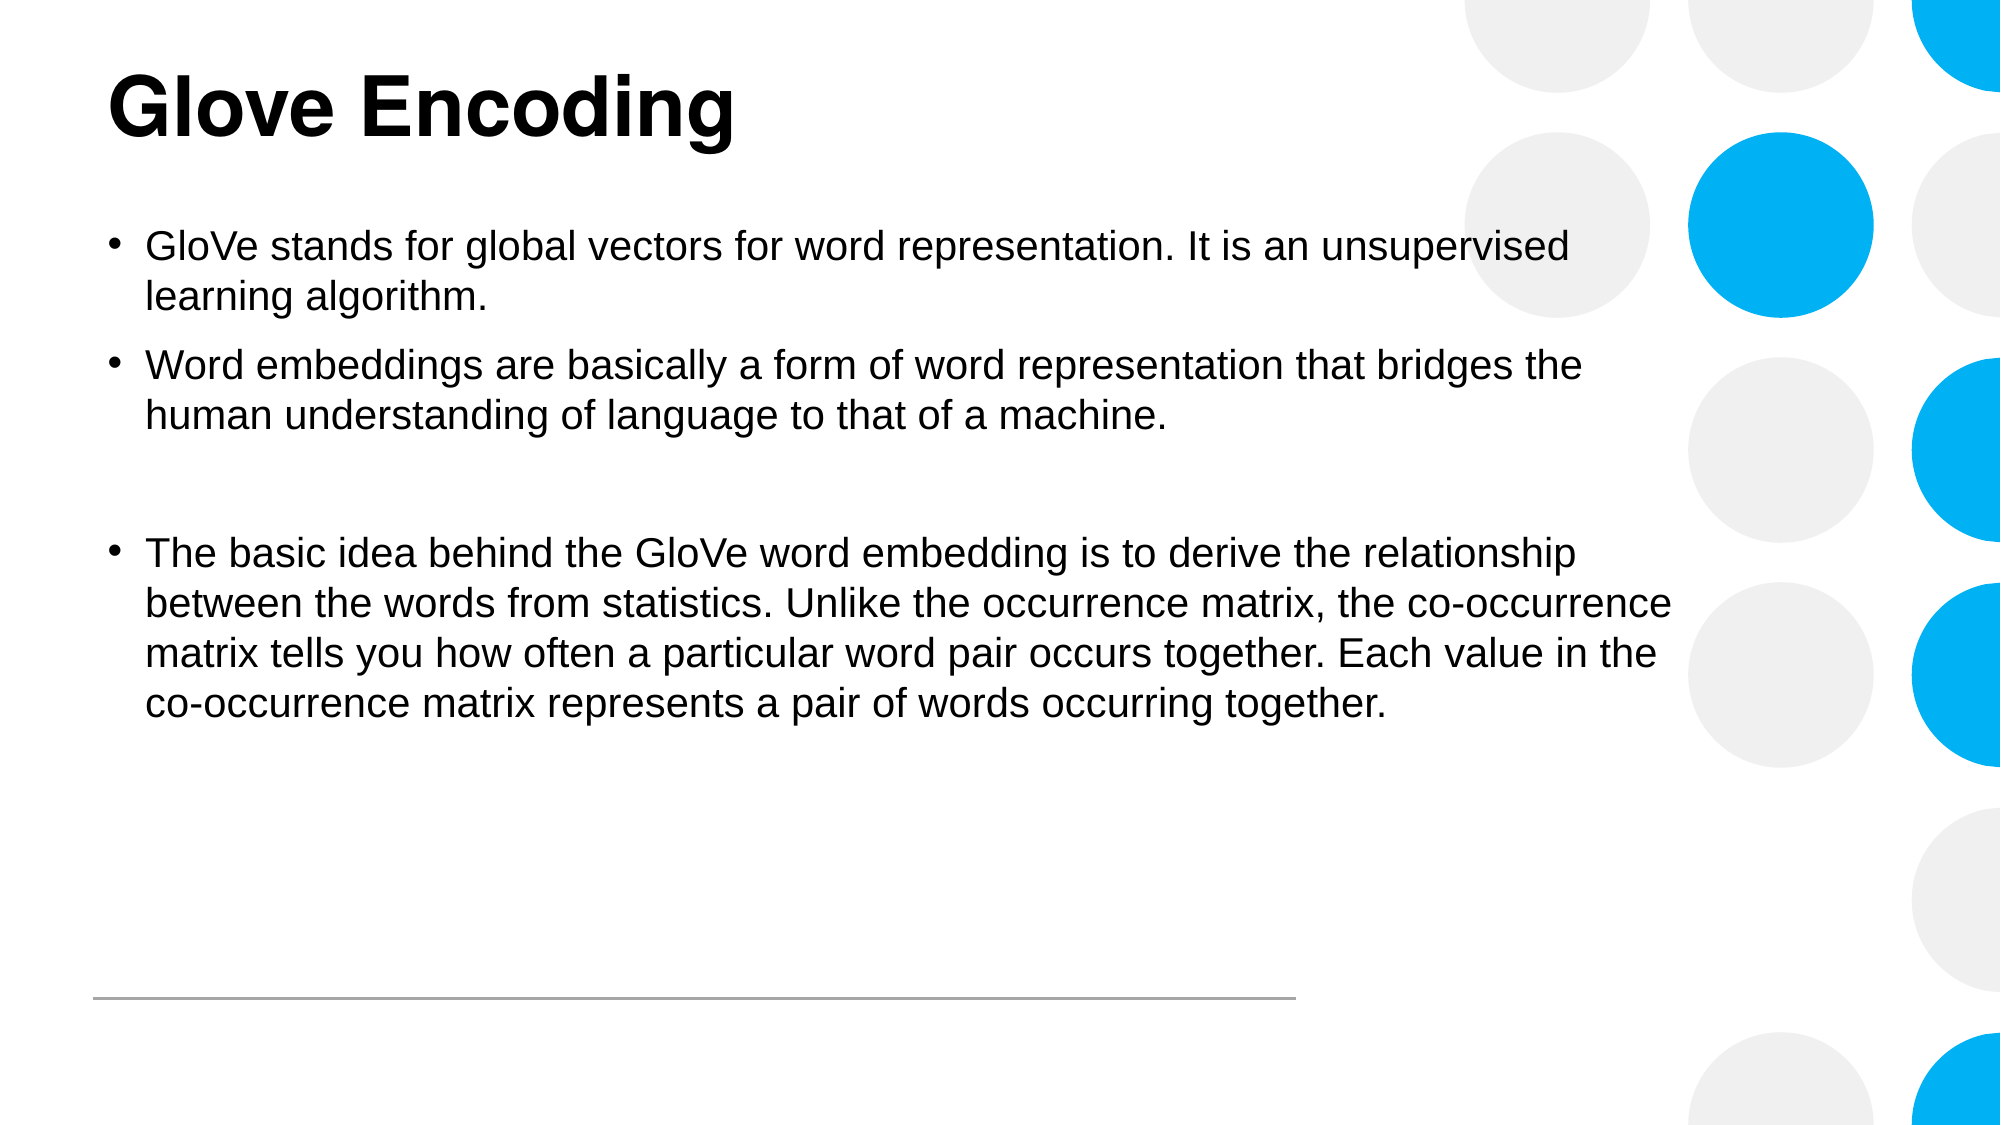

# Glove Encoding
GloVe stands for global vectors for word representation. It is an unsupervised learning algorithm.
Word embeddings are basically a form of word representation that bridges the human understanding of language to that of a machine.

The basic idea behind the GloVe word embedding is to derive the relationship between the words from statistics. Unlike the occurrence matrix, the co-occurrence matrix tells you how often a particular word pair occurs together. Each value in the co-occurrence matrix represents a pair of words occurring together.